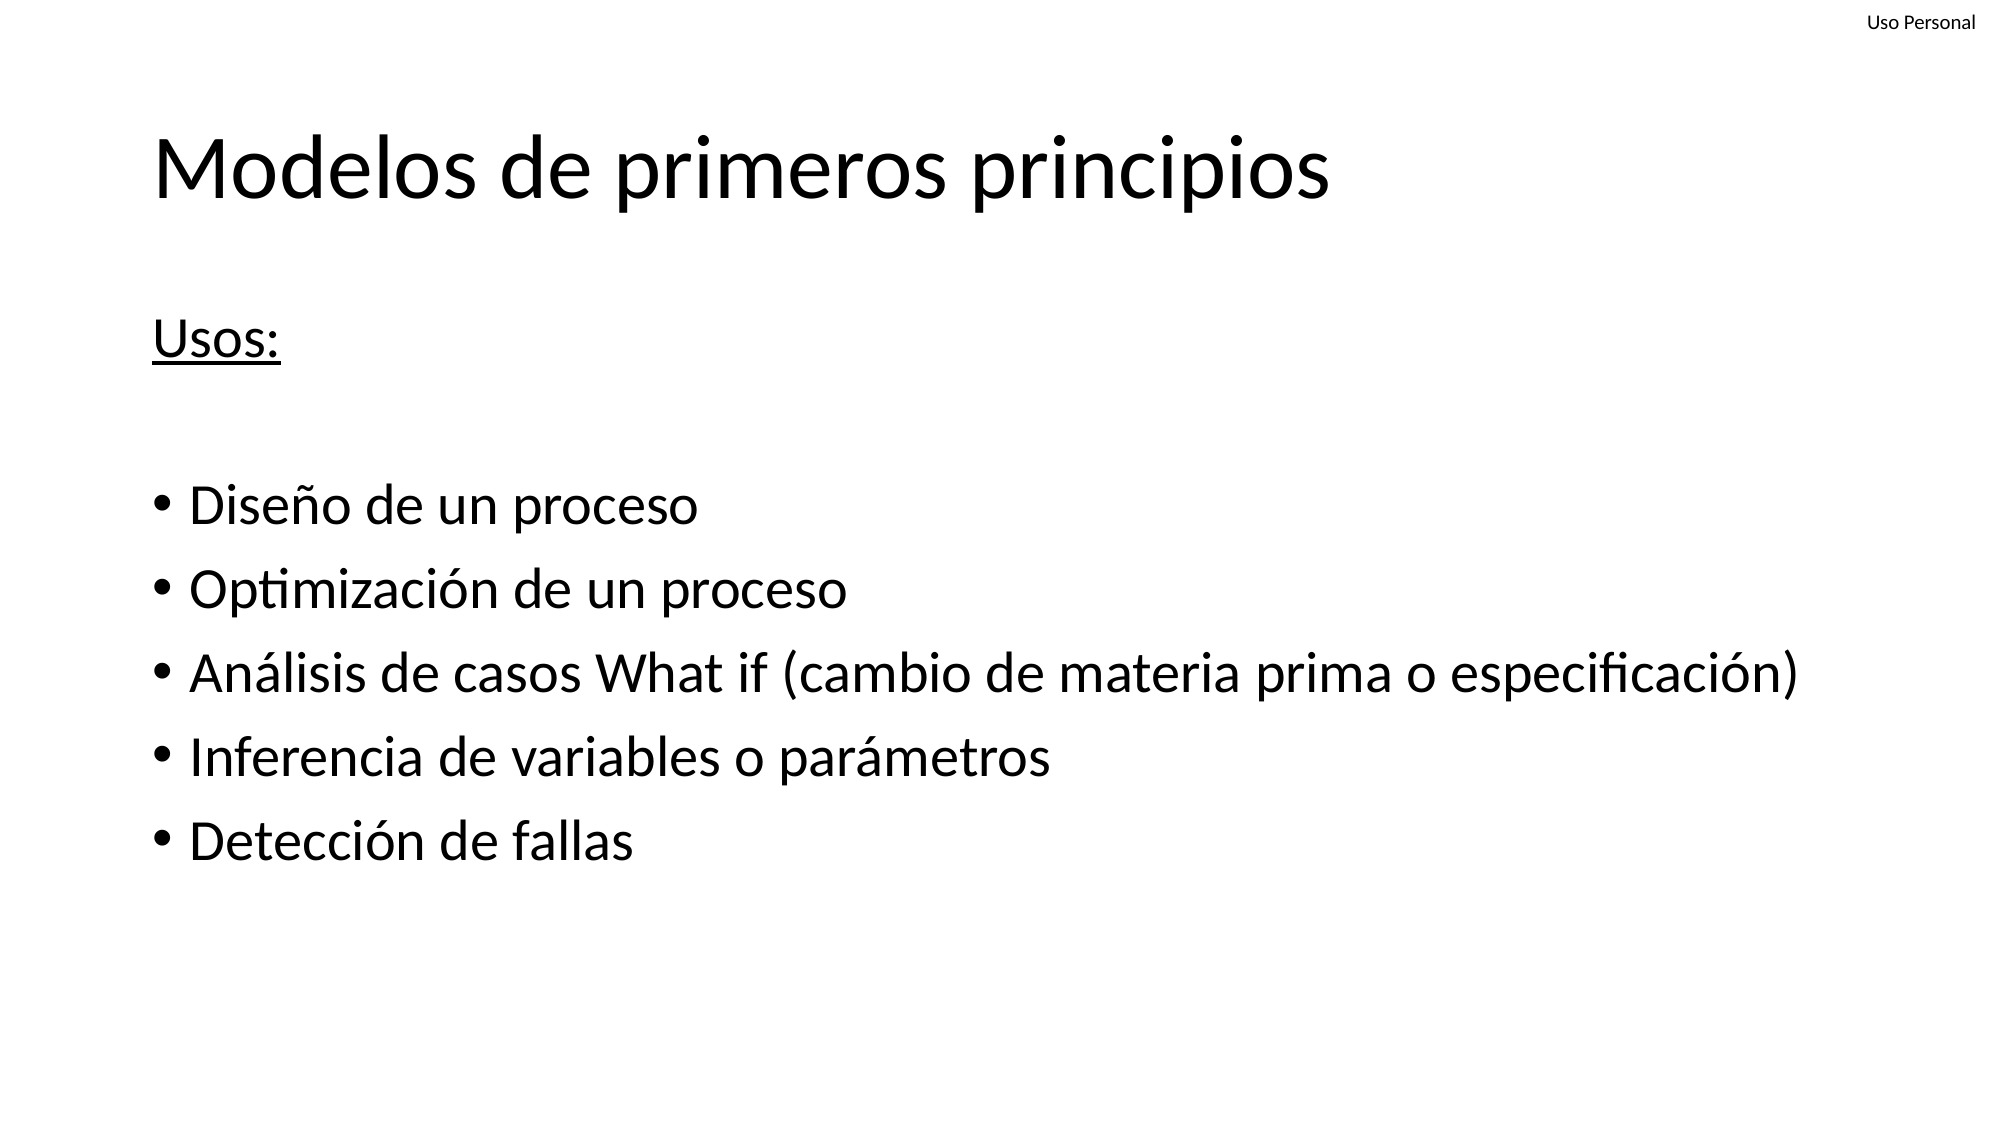

# Modelos de primeros principios
Usos:

Diseño de un proceso
Optimización de un proceso
Análisis de casos What if (cambio de materia prima o especificación)
Inferencia de variables o parámetros
Detección de fallas